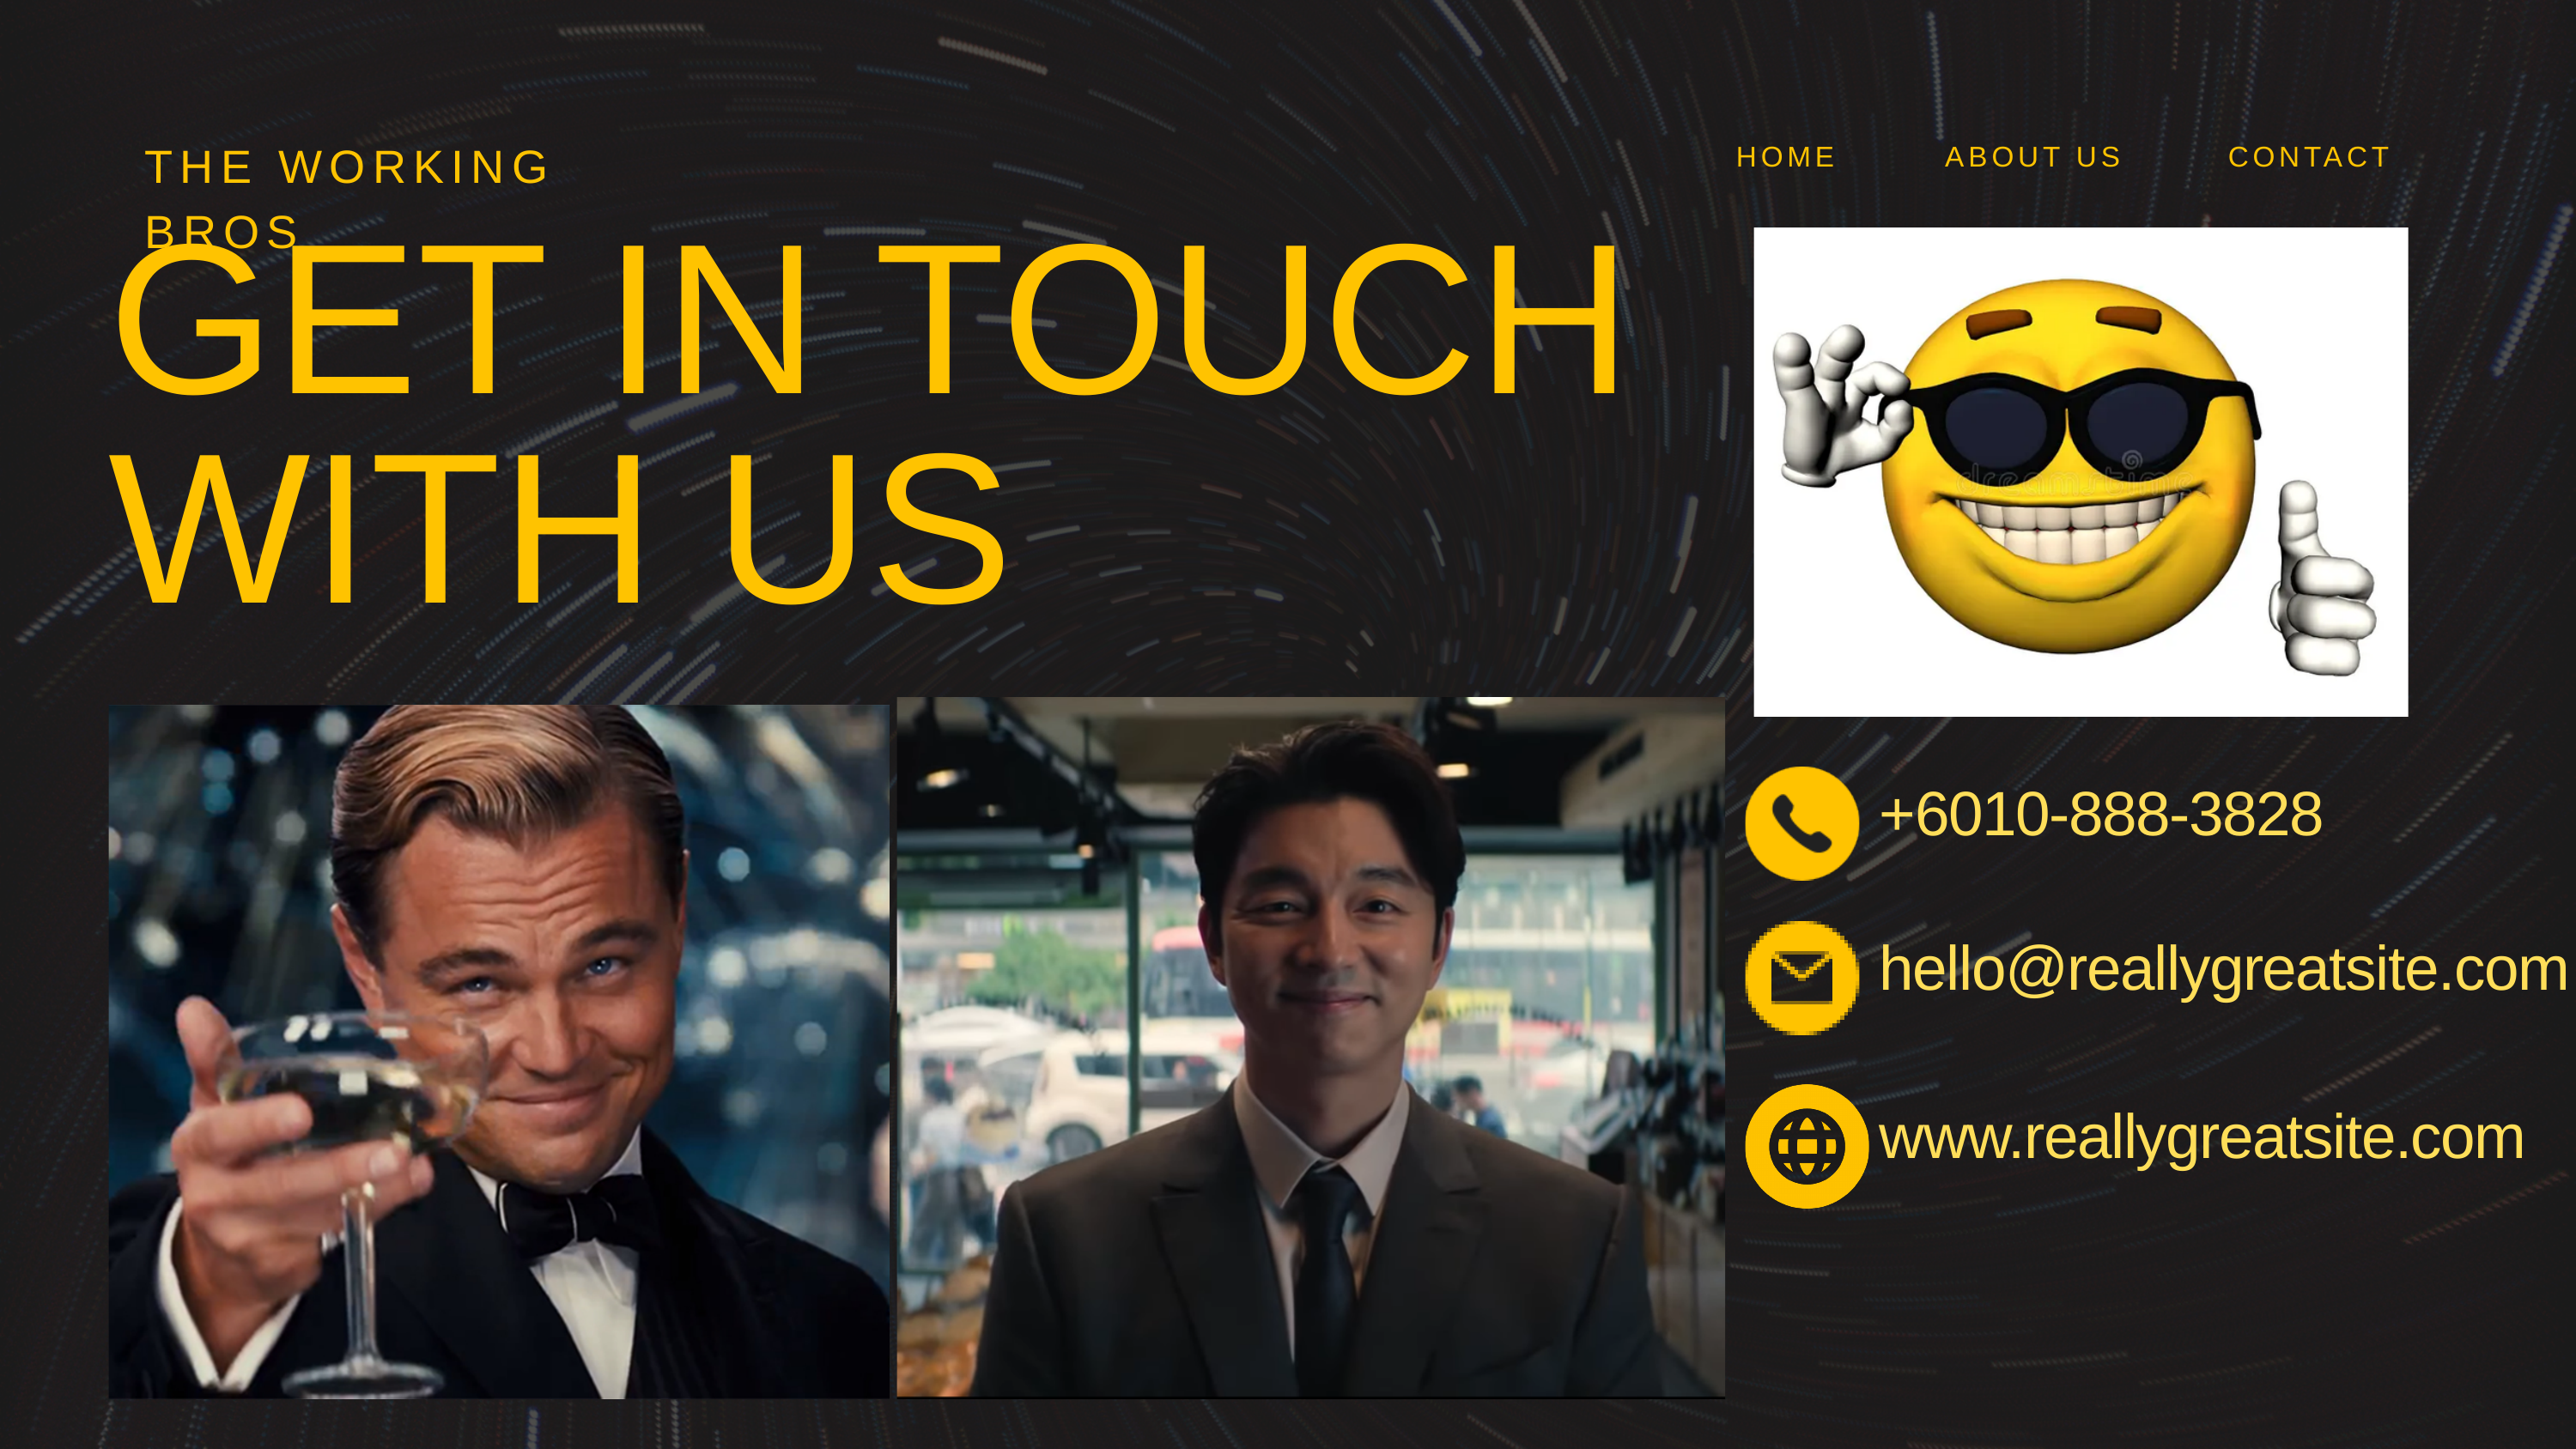

THE WORKING BROS
HOME
ABOUT US
CONTACT
GET IN TOUCH WITH US

+6010-888-3828

hello@reallygreatsite.com

www.reallygreatsite.com